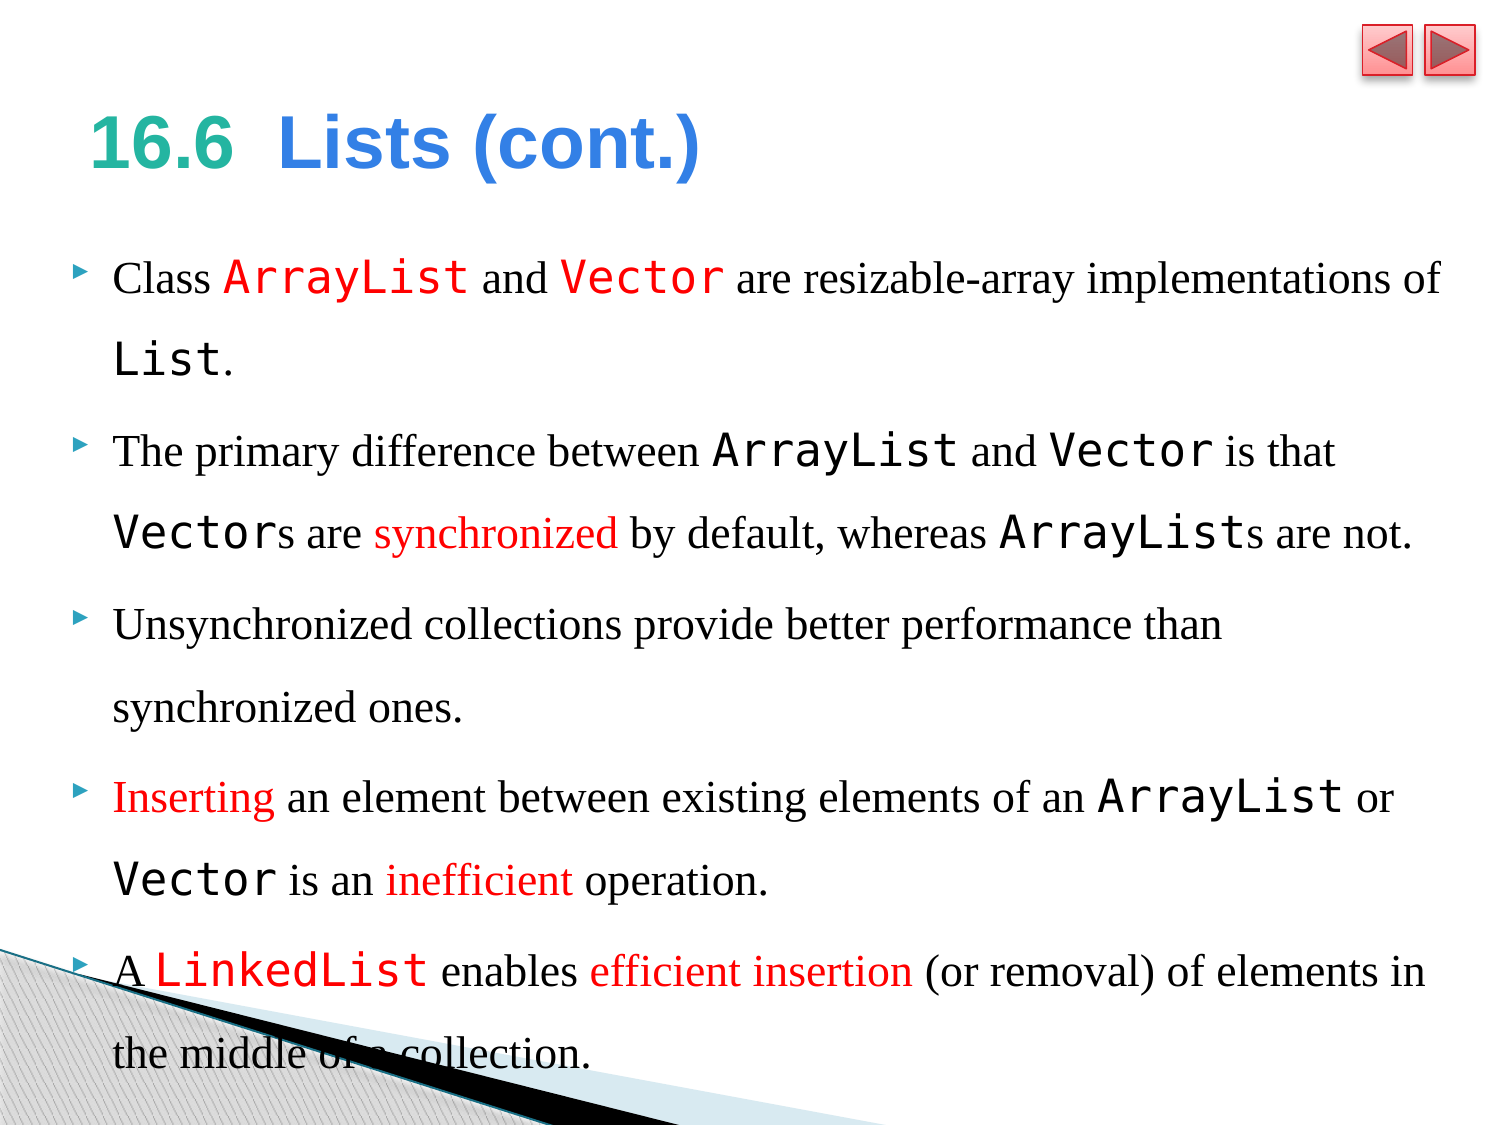

# 16.6  Lists (cont.)
Class ArrayList and Vector are resizable-array implementations of List.
The primary difference between ArrayList and Vector is that Vectors are synchronized by default, whereas ArrayLists are not.
Unsynchronized collections provide better performance than synchronized ones.
Inserting an element between existing elements of an ArrayList or Vector is an inefficient operation.
A LinkedList enables efficient insertion (or removal) of elements in the middle of a collection.